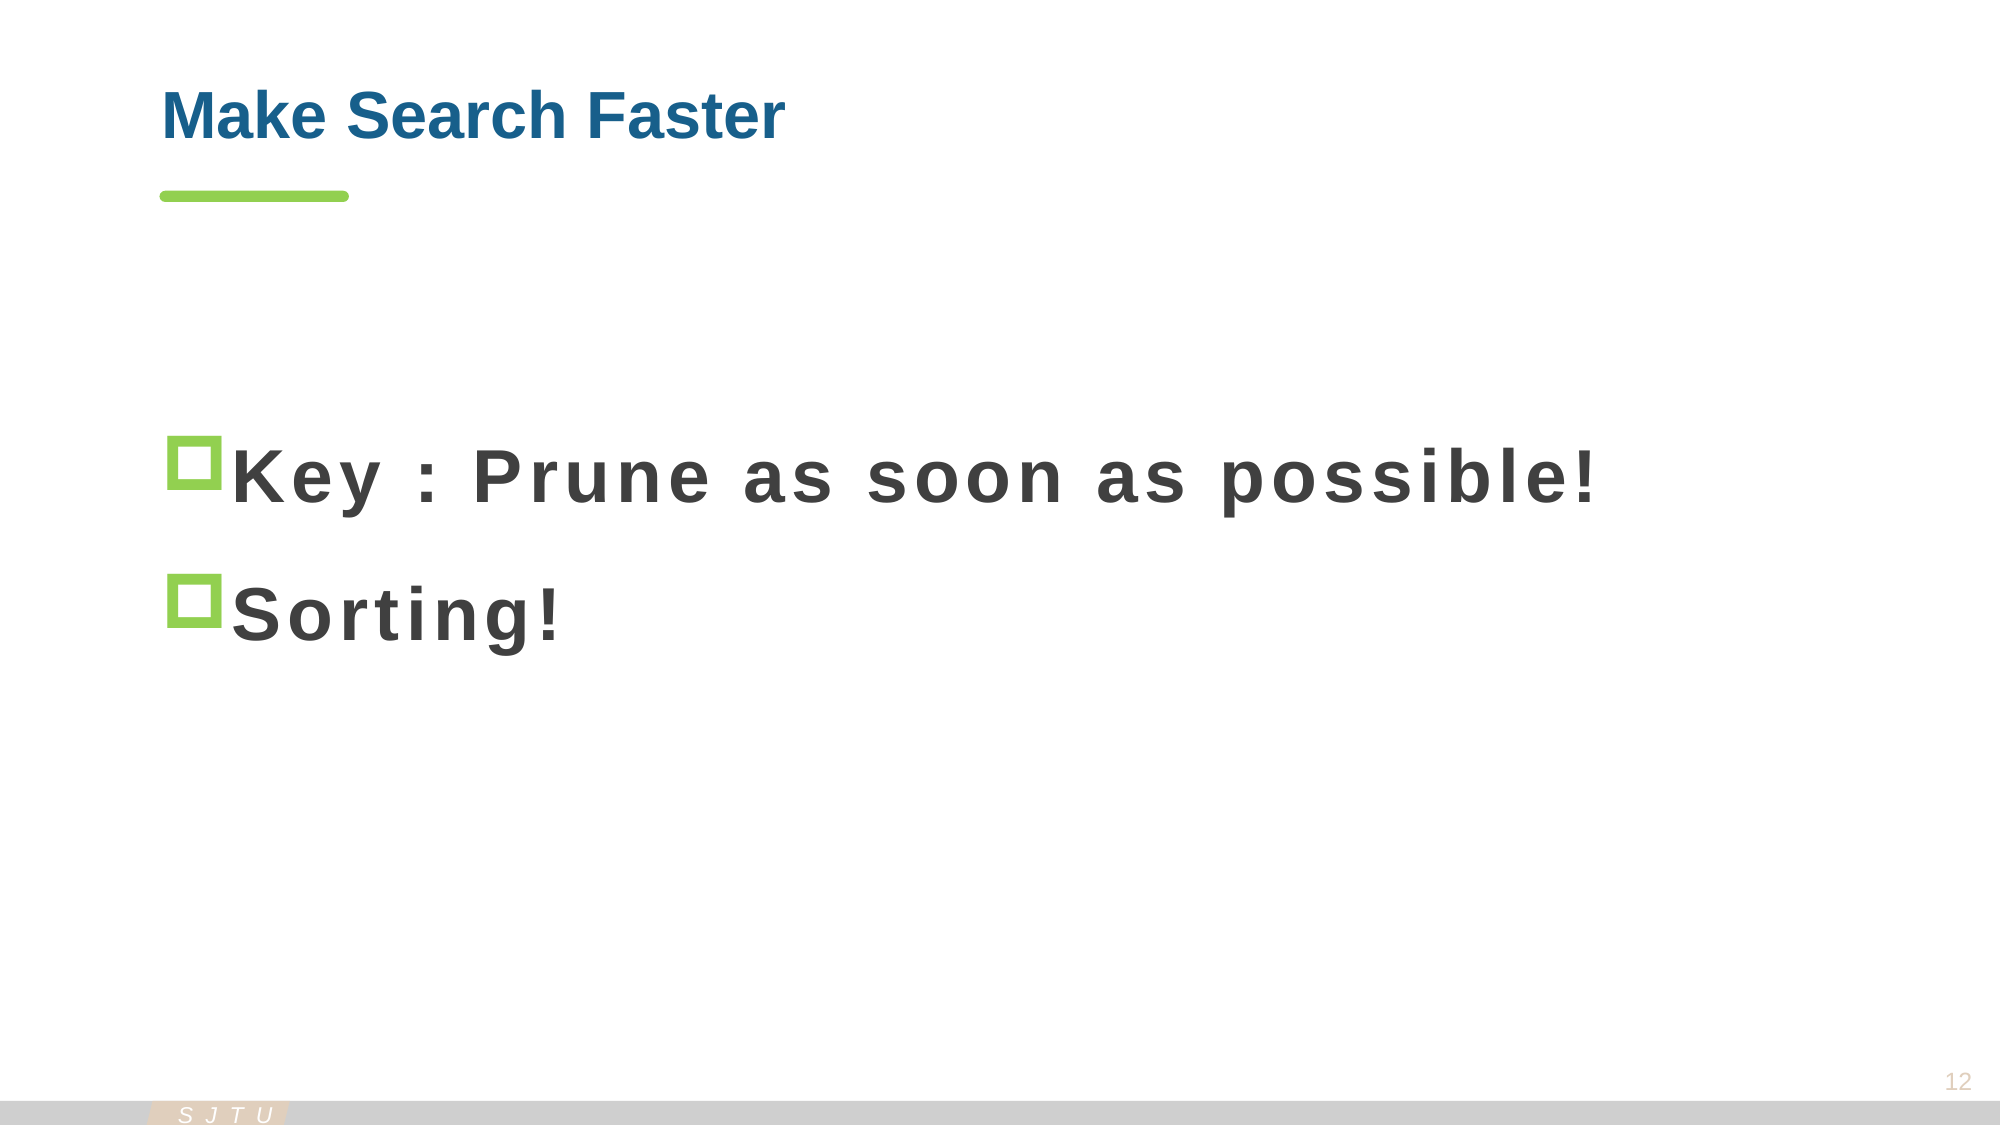

Make Search Faster
Key : Prune as soon as possible!
Sorting!

12